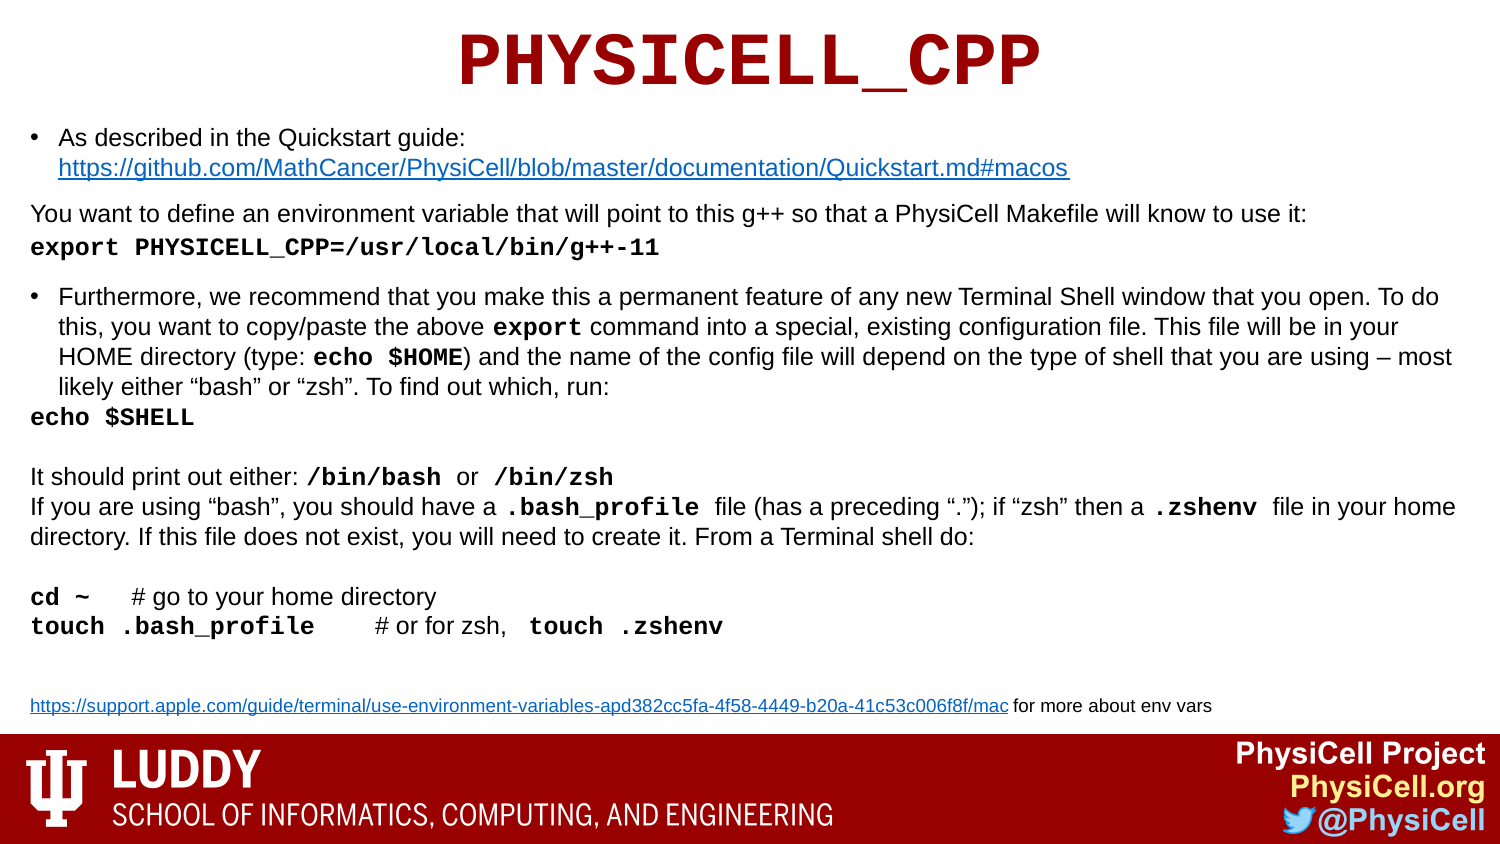

# PHYSICELL_CPP
As described in the Quickstart guide: https://github.com/MathCancer/PhysiCell/blob/master/documentation/Quickstart.md#macos
You want to define an environment variable that will point to this g++ so that a PhysiCell Makefile will know to use it:
export PHYSICELL_CPP=/usr/local/bin/g++-11

Furthermore, we recommend that you make this a permanent feature of any new Terminal Shell window that you open. To do this, you want to copy/paste the above export command into a special, existing configuration file. This file will be in your HOME directory (type: echo $HOME) and the name of the config file will depend on the type of shell that you are using – most likely either “bash” or “zsh”. To find out which, run:
echo $SHELL

It should print out either: /bin/bash or /bin/zsh
If you are using “bash”, you should have a .bash_profile file (has a preceding “.”); if “zsh” then a .zshenv file in your home directory. If this file does not exist, you will need to create it. From a Terminal shell do:

cd ~      # go to your home directory
touch .bash_profile    # or for zsh,   touch .zshenv

https://support.apple.com/guide/terminal/use-environment-variables-apd382cc5fa-4f58-4449-b20a-41c53c006f8f/mac for more about env vars